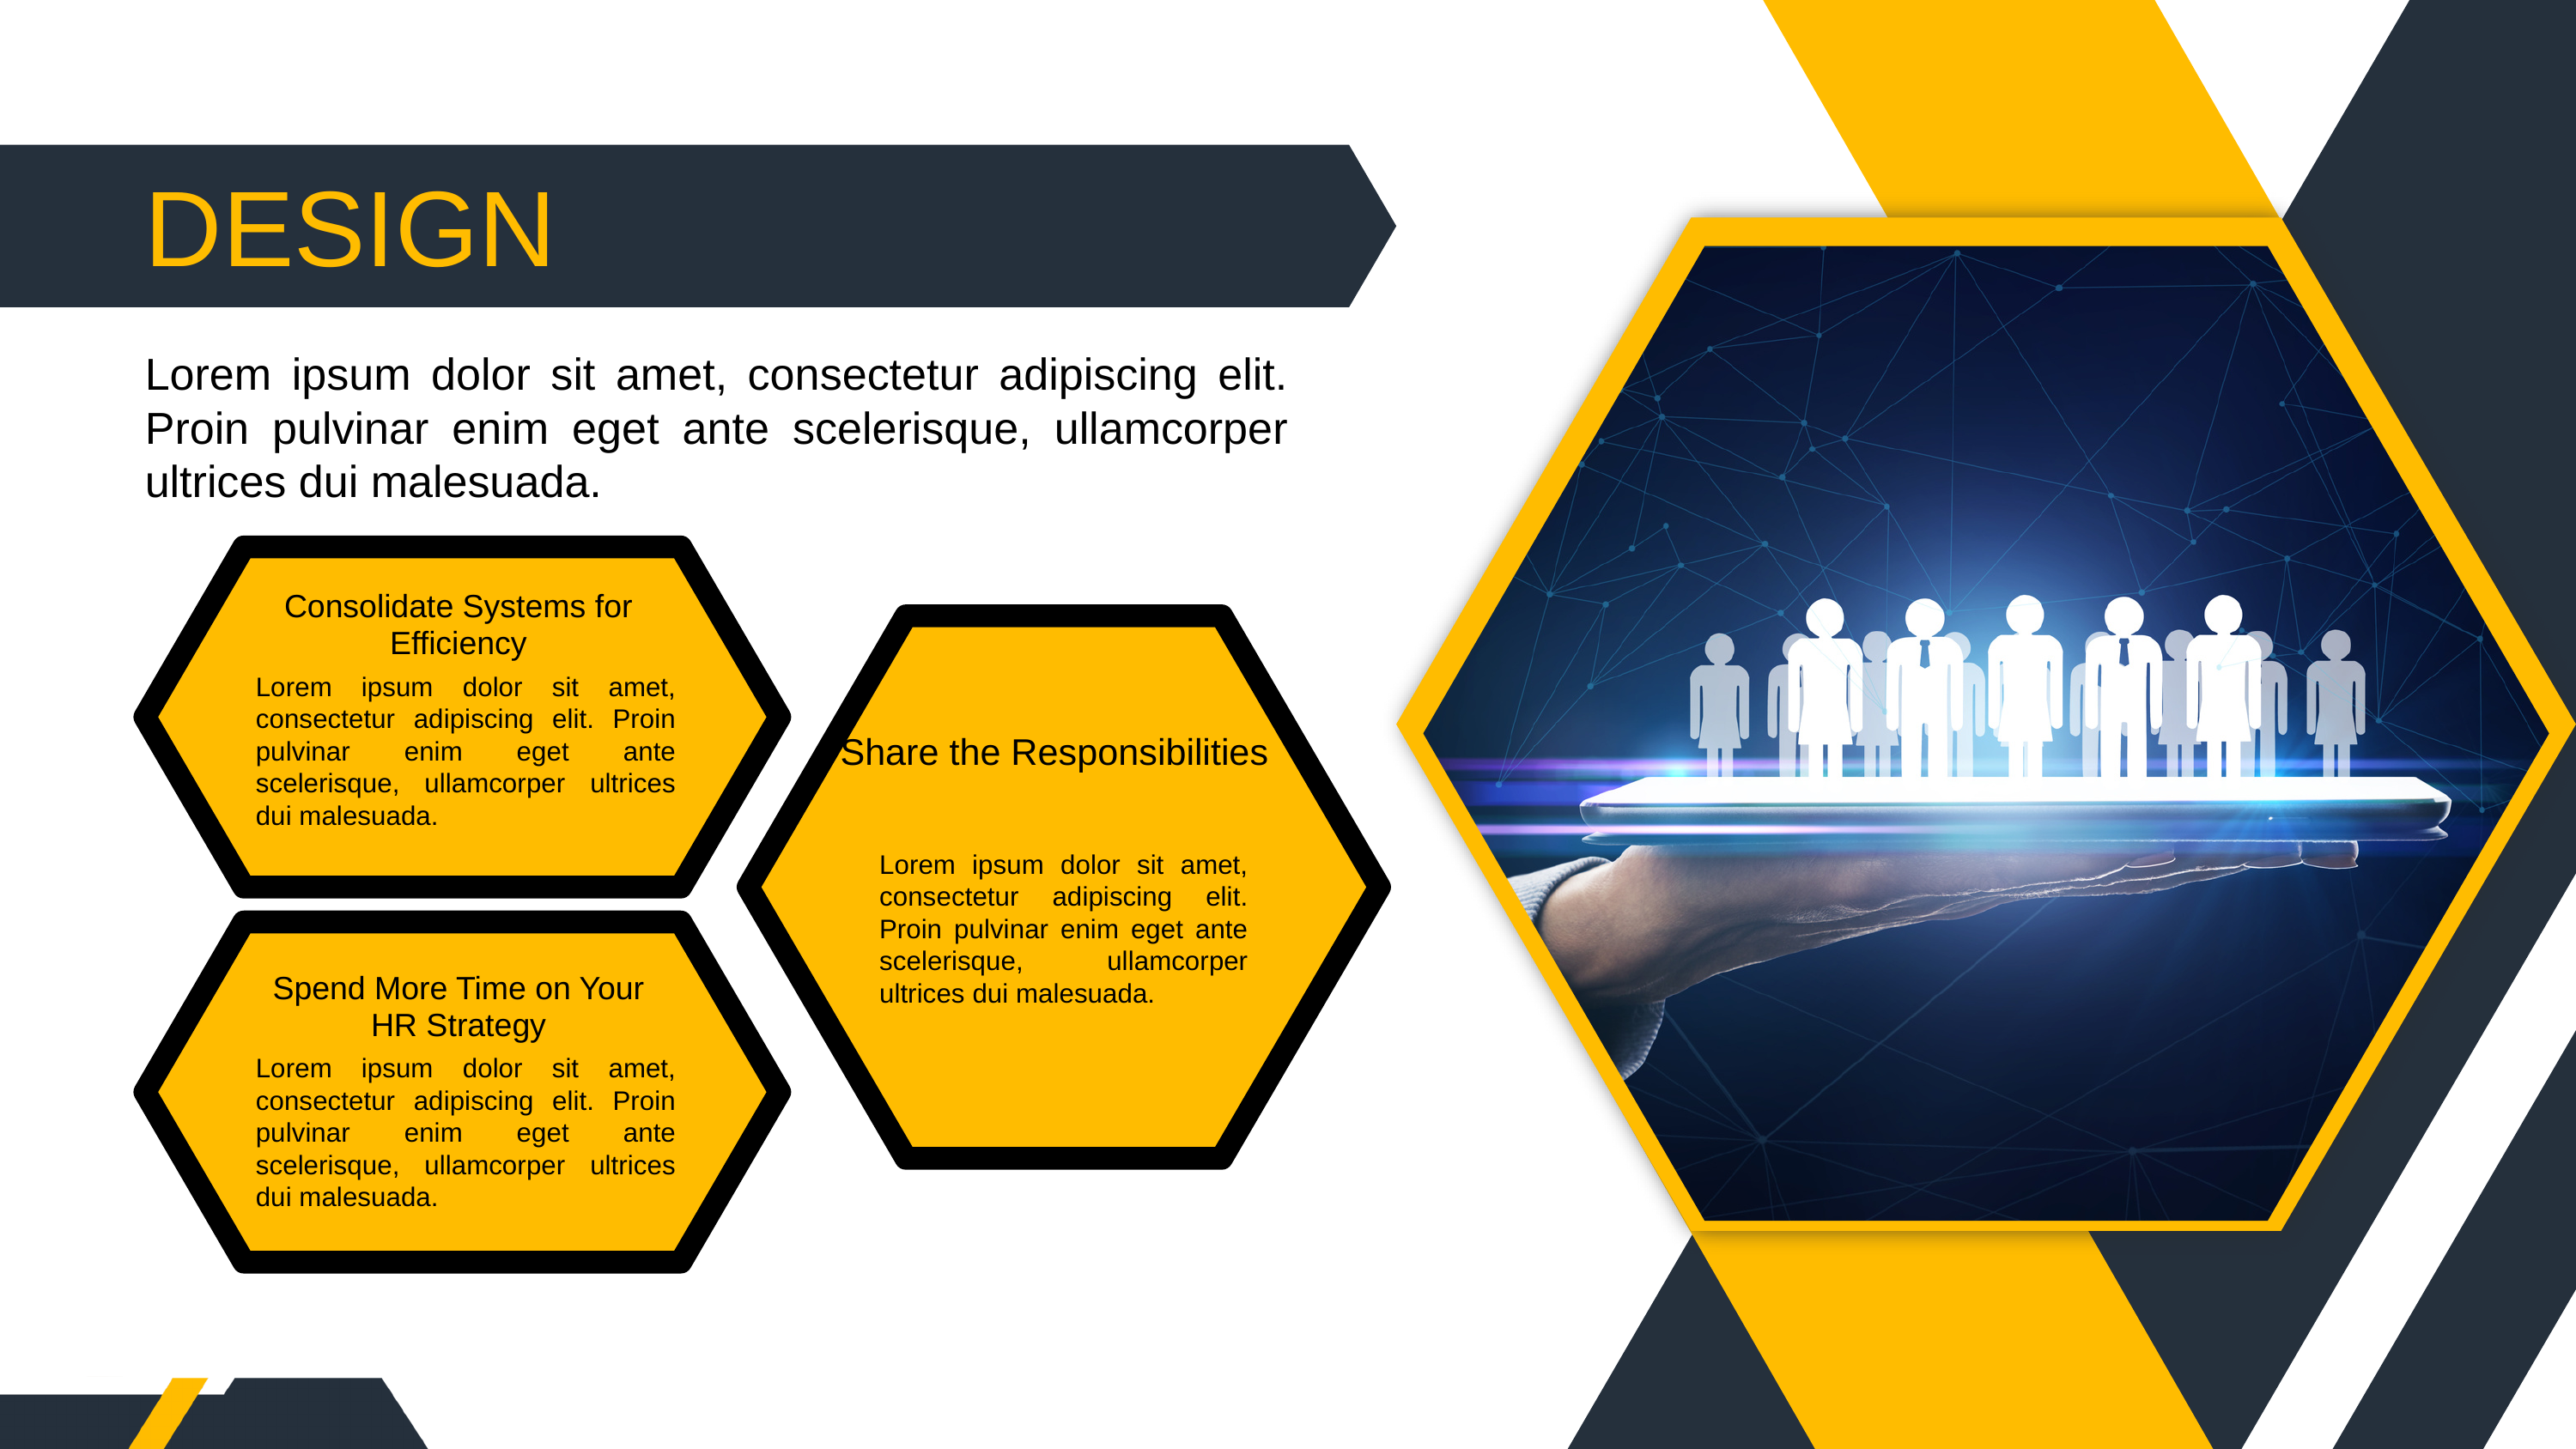

DESIGN

Lorem ipsum dolor sit amet, consectetur adipiscing elit. Proin pulvinar enim eget ante scelerisque, ullamcorper ultrices dui malesuada.

Consolidate Systems for Efficiency

Lorem ipsum dolor sit amet, consectetur adipiscing elit. Proin pulvinar enim eget ante scelerisque, ullamcorper ultrices dui malesuada.
Share the Responsibilities
Lorem ipsum dolor sit amet, consectetur adipiscing elit. Proin pulvinar enim eget ante scelerisque, ullamcorper ultrices dui malesuada.

Spend More Time on Your HR Strategy
Lorem ipsum dolor sit amet, consectetur adipiscing elit. Proin pulvinar enim eget ante scelerisque, ullamcorper ultrices dui malesuada.